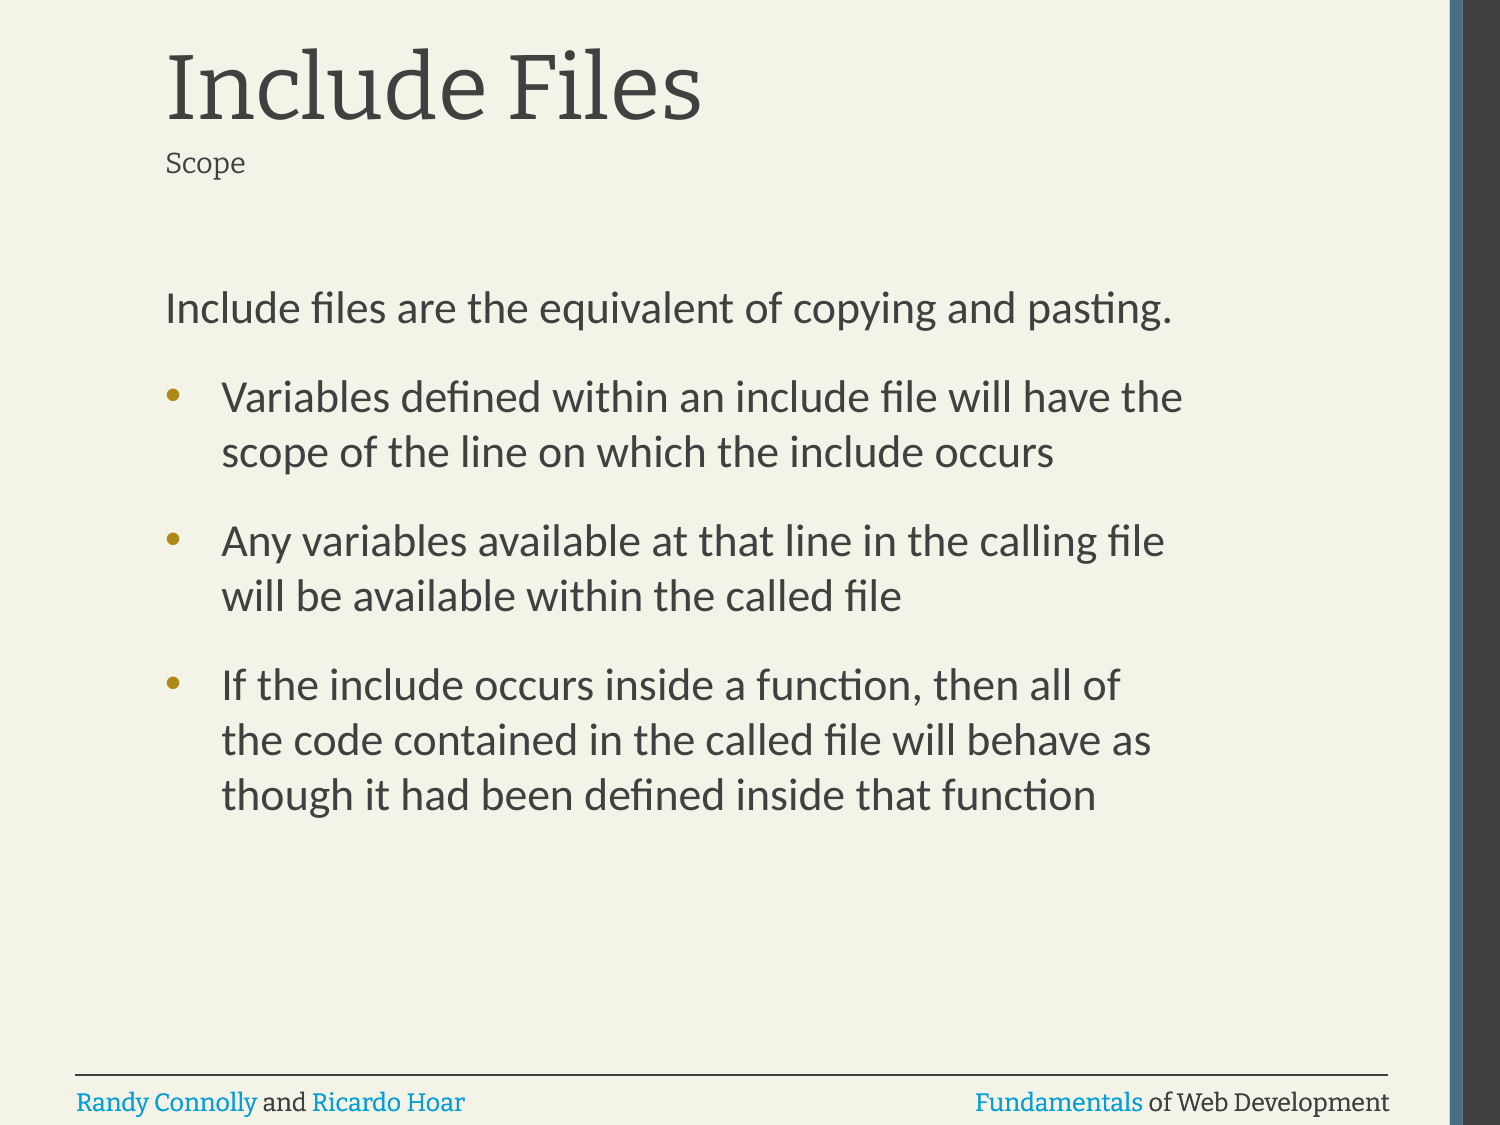

# Include Files
Scope
Include files are the equivalent of copying and pasting.
Variables defined within an include file will have the scope of the line on which the include occurs
Any variables available at that line in the calling file will be available within the called file
If the include occurs inside a function, then all of the code contained in the called file will behave as though it had been defined inside that function